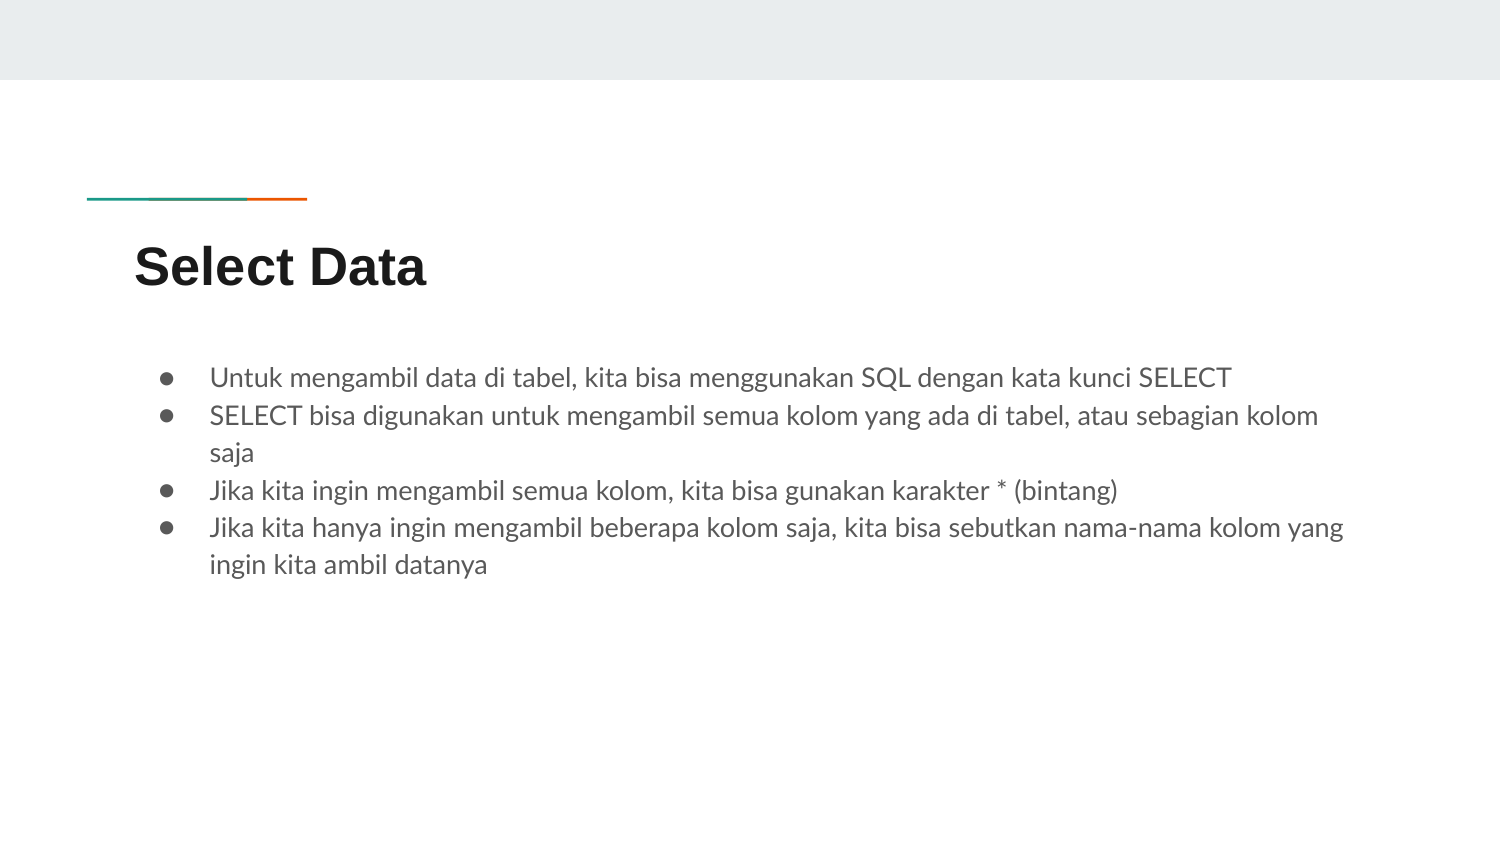

# Select Data
Untuk mengambil data di tabel, kita bisa menggunakan SQL dengan kata kunci SELECT
SELECT bisa digunakan untuk mengambil semua kolom yang ada di tabel, atau sebagian kolom saja
Jika kita ingin mengambil semua kolom, kita bisa gunakan karakter * (bintang)
Jika kita hanya ingin mengambil beberapa kolom saja, kita bisa sebutkan nama-nama kolom yang ingin kita ambil datanya